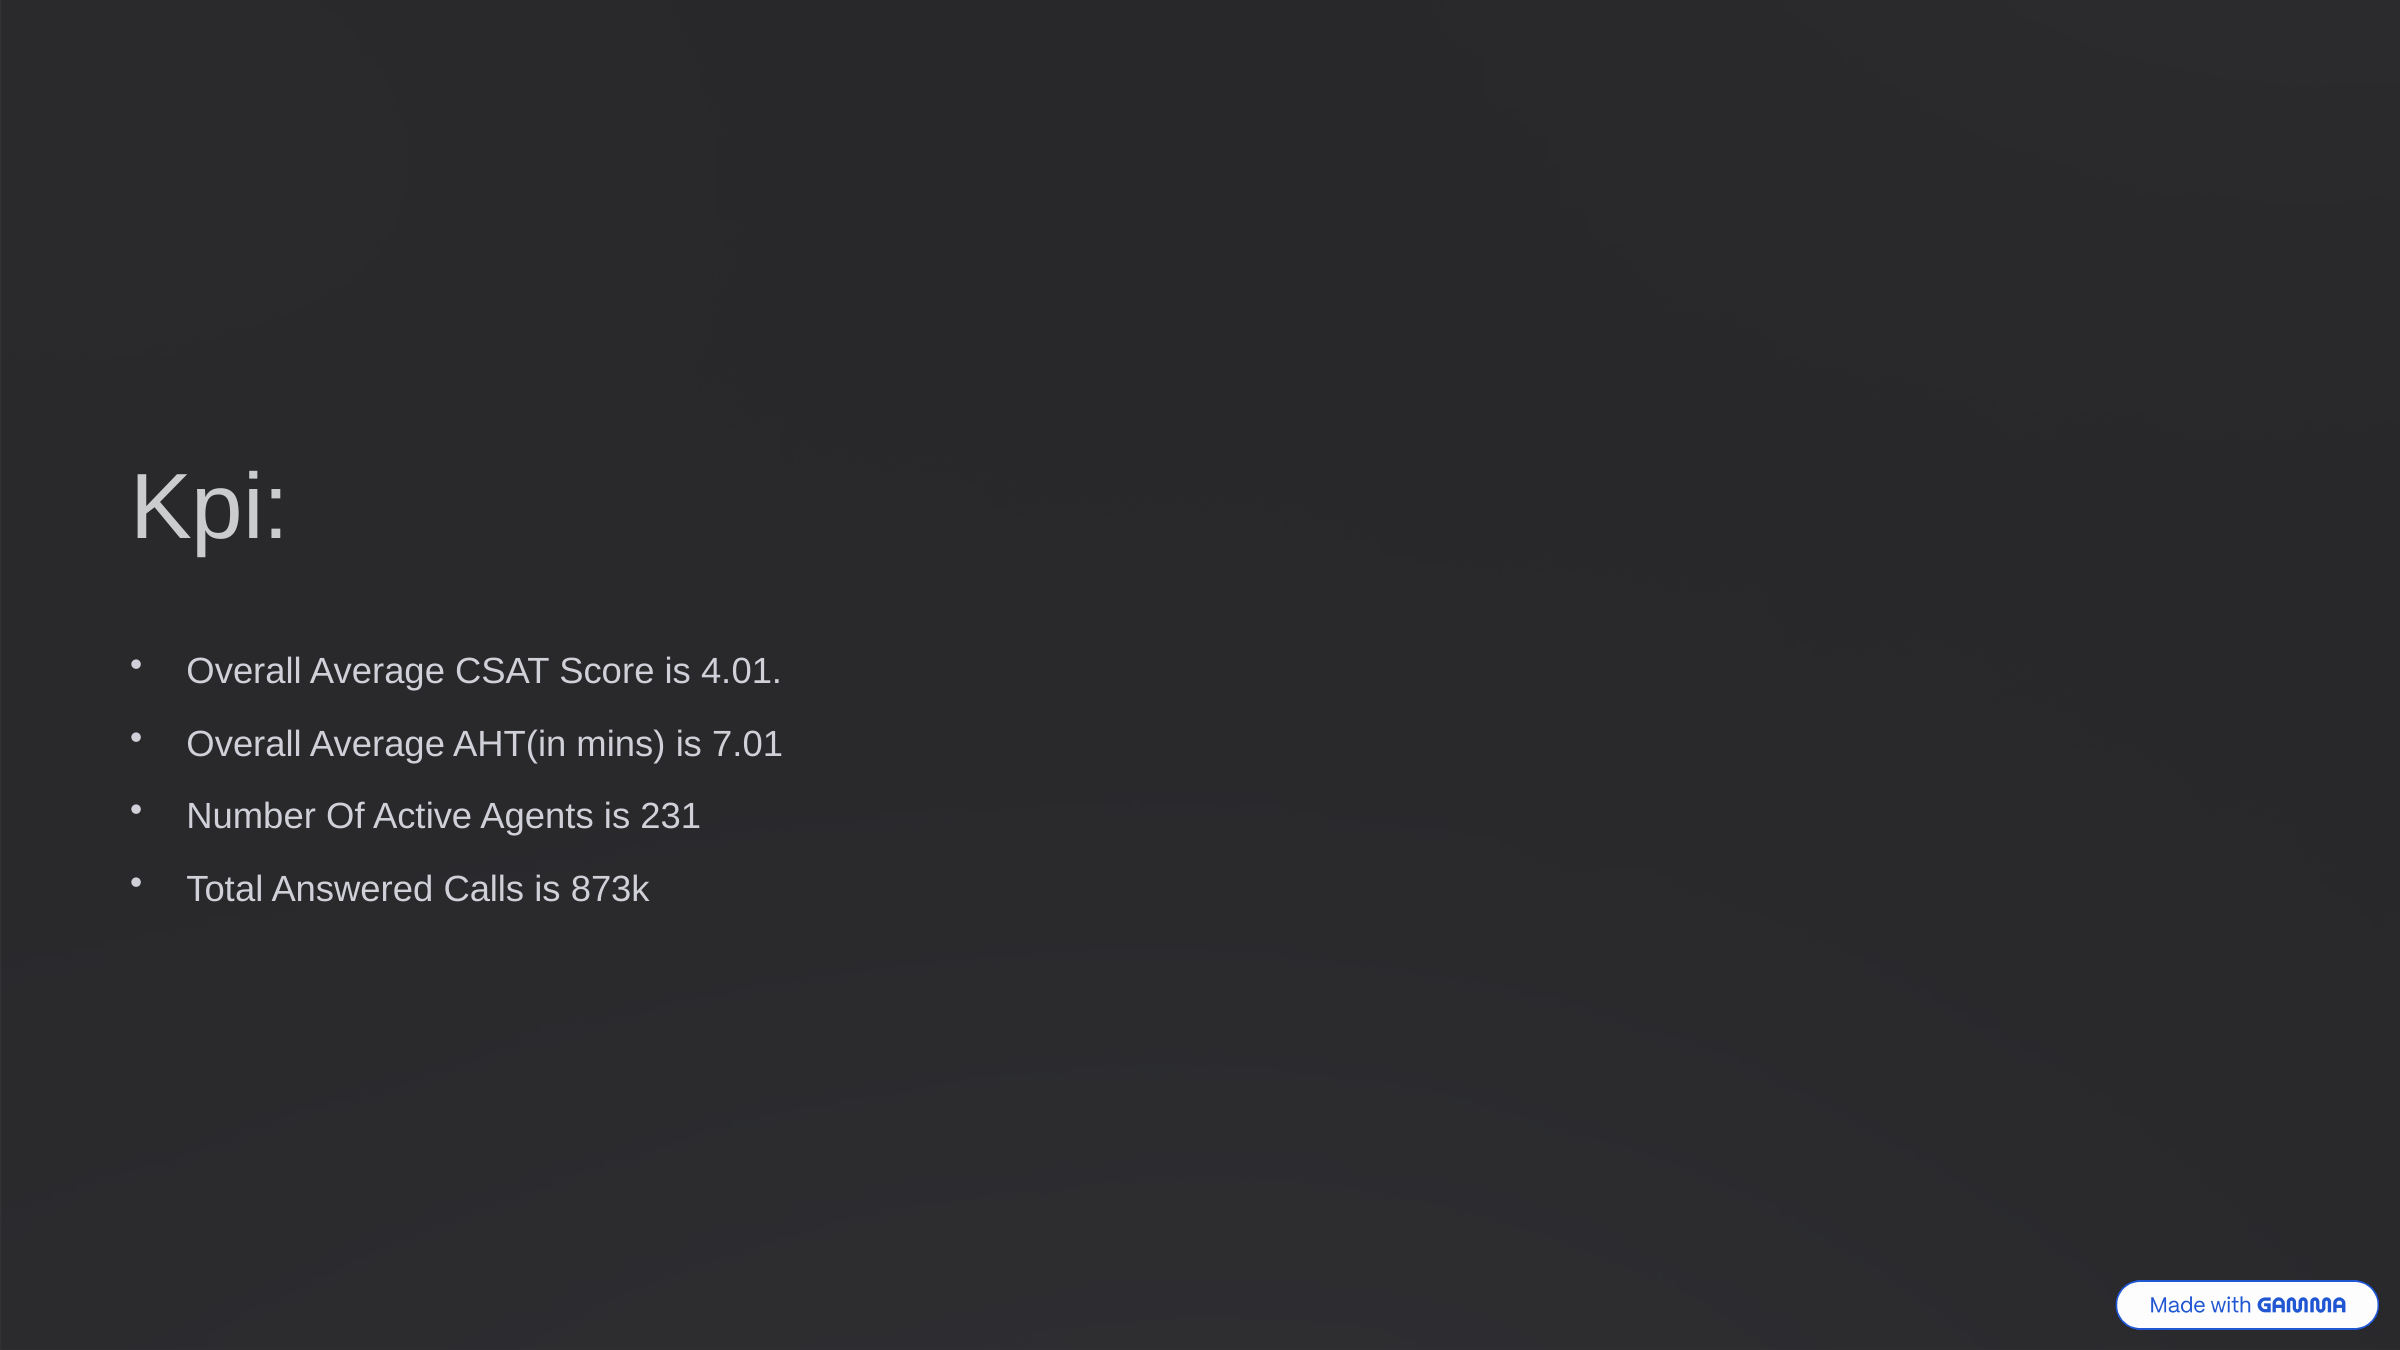

Kpi:
Overall Average CSAT Score is 4.01.
Overall Average AHT(in mins) is 7.01
Number Of Active Agents is 231
Total Answered Calls is 873k